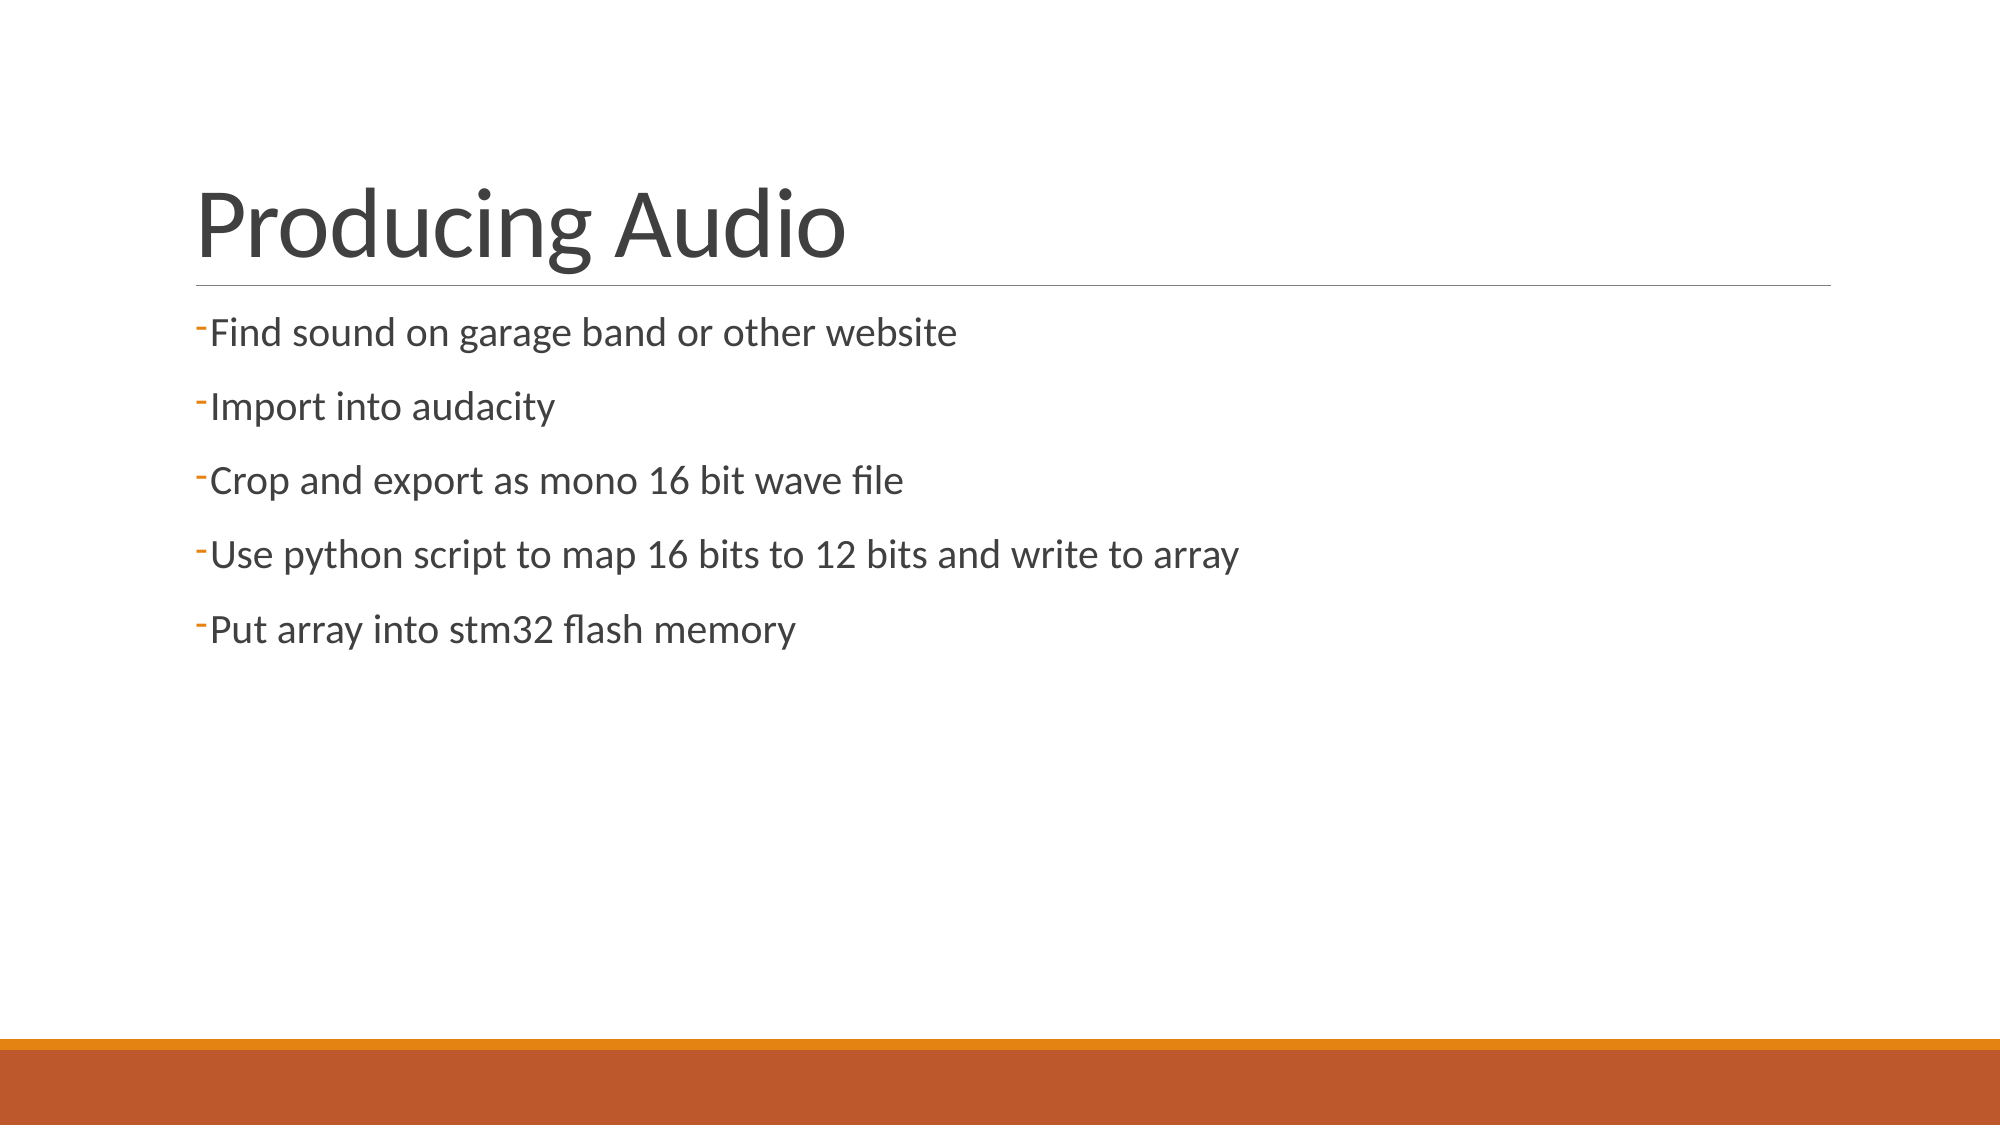

# Producing Audio
Find sound on garage band or other website
Import into audacity
Crop and export as mono 16 bit wave file
Use python script to map 16 bits to 12 bits and write to array
Put array into stm32 flash memory